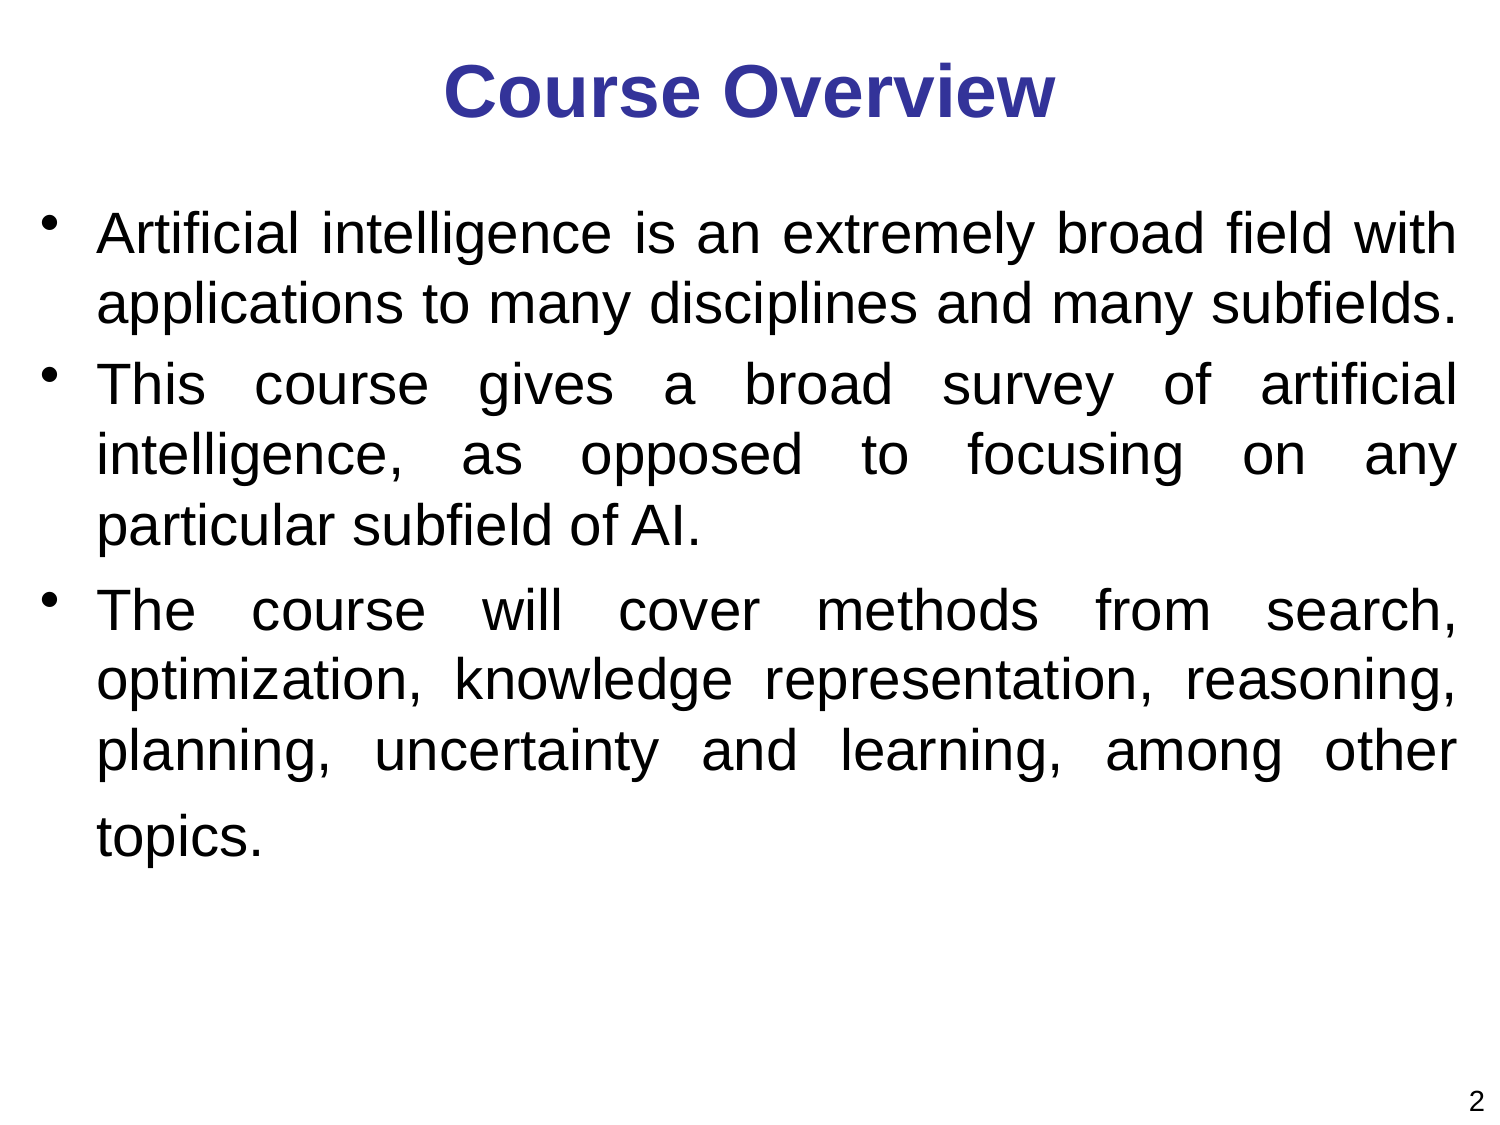

# Course Overview
Artificial intelligence is an extremely broad field with applications to many disciplines and many subfields.
This course gives a broad survey of artificial intelligence, as opposed to focusing on any particular subfield of AI.
The course will cover methods from search, optimization, knowledge representation, reasoning, planning, uncertainty and learning, among other topics.
2